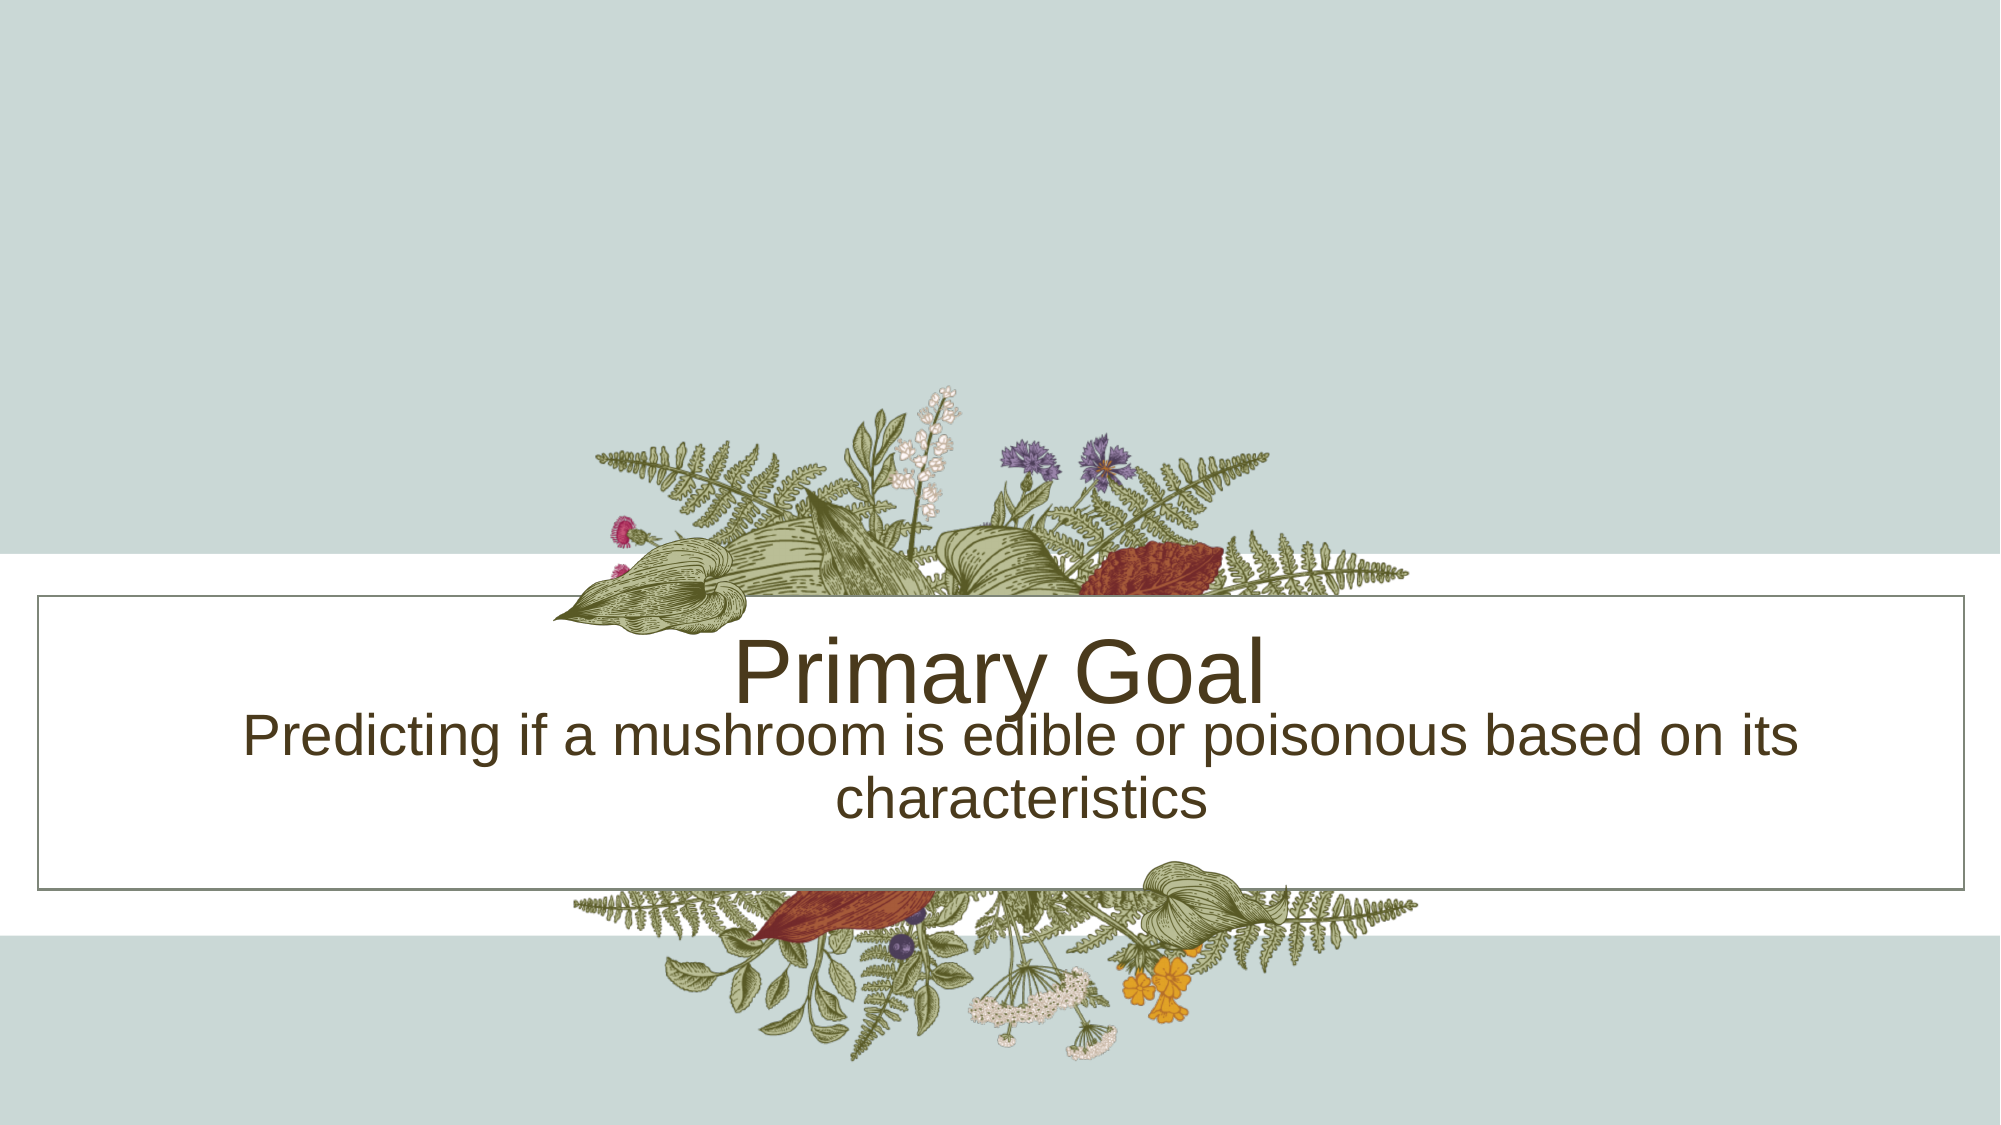

# Primary Goal
Predicting if a mushroom is edible or poisonous based on its characteristics